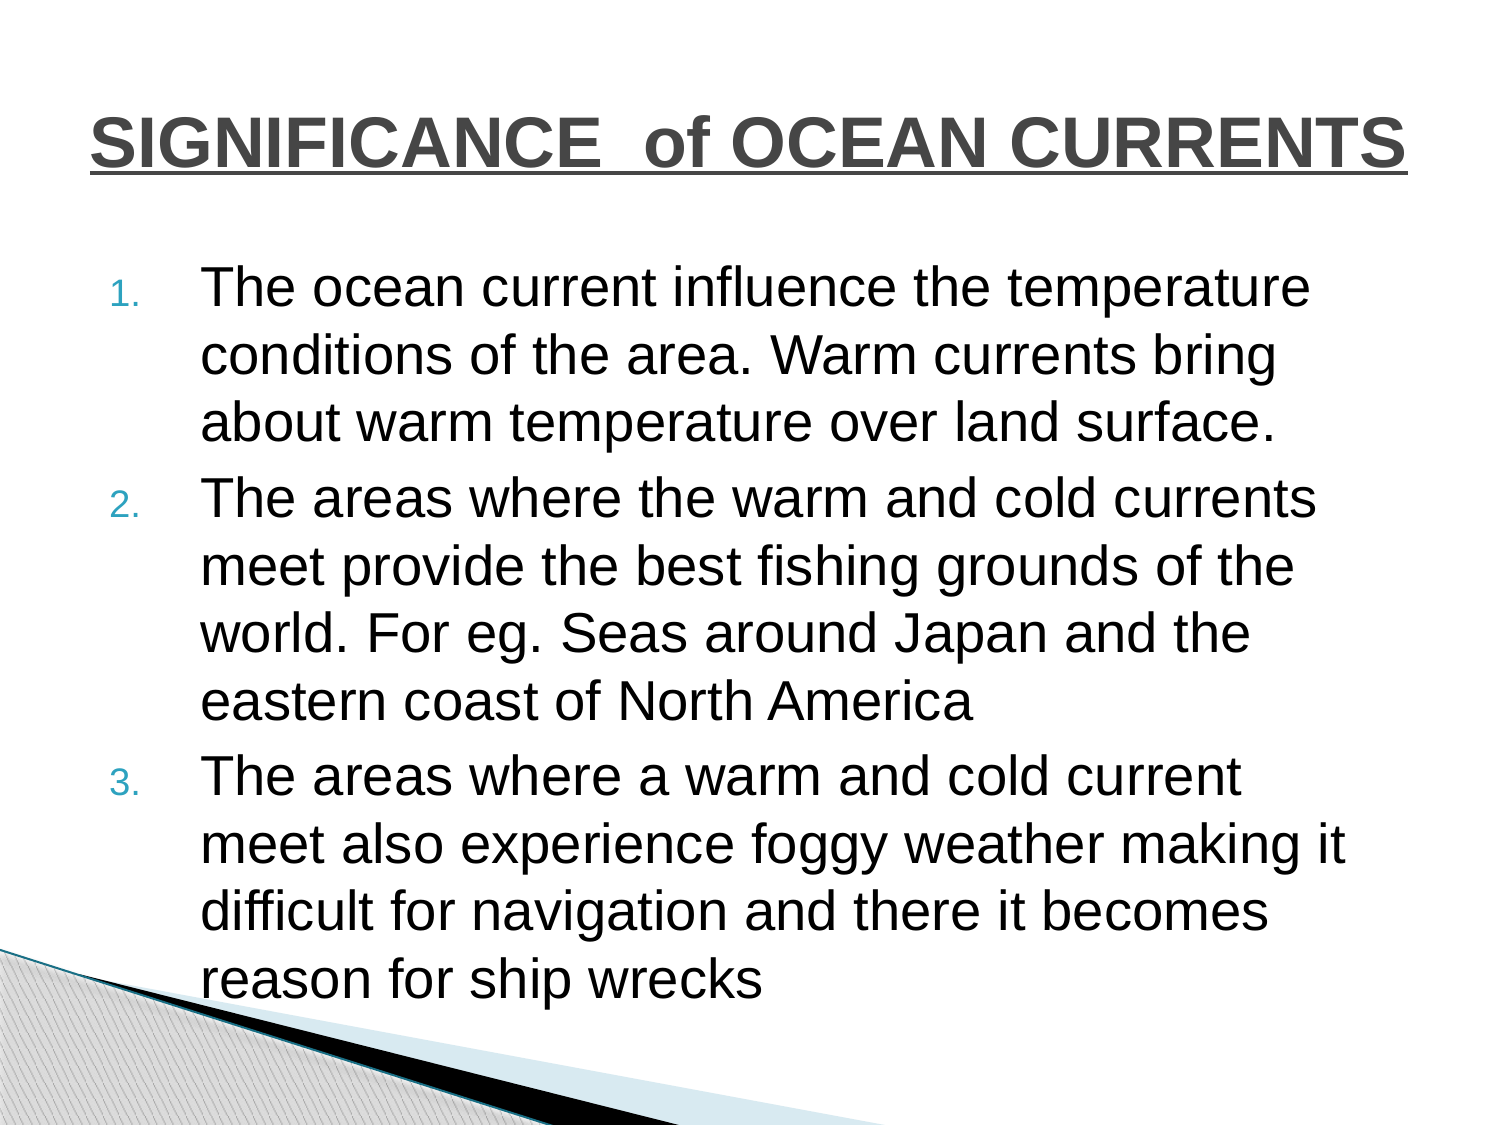

# SIGNIFICANCE  of OCEAN CURRENTS
The ocean current influence the temperature conditions of the area. Warm currents bring about warm temperature over land surface.
The areas where the warm and cold currents meet provide the best fishing grounds of the world. For eg. Seas around Japan and the eastern coast of North America
The areas where a warm and cold current meet also experience foggy weather making it difficult for navigation and there it becomes reason for ship wrecks